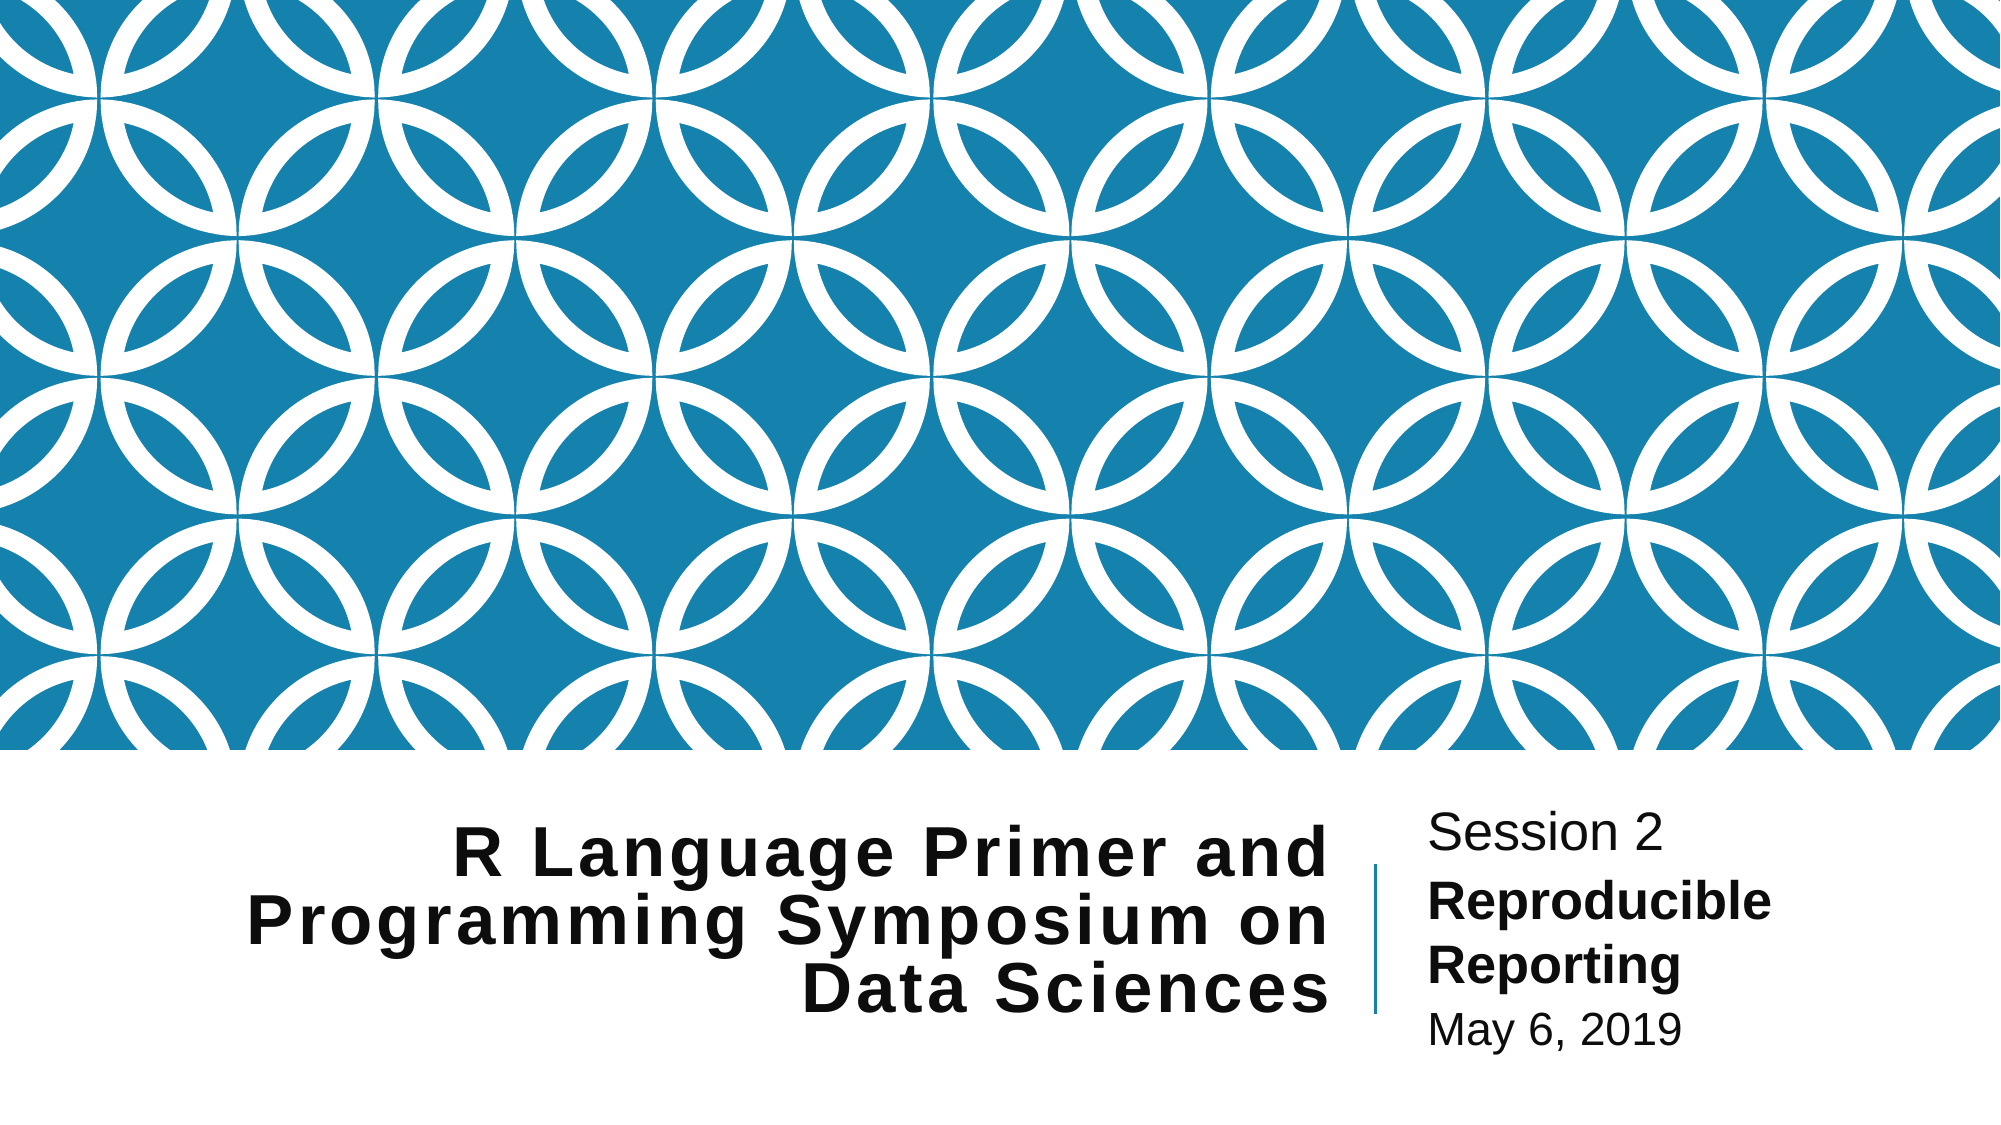

Session 2
Reproducible Reporting
May 6, 2019
# R Language Primer and Programming Symposium on Data Sciences